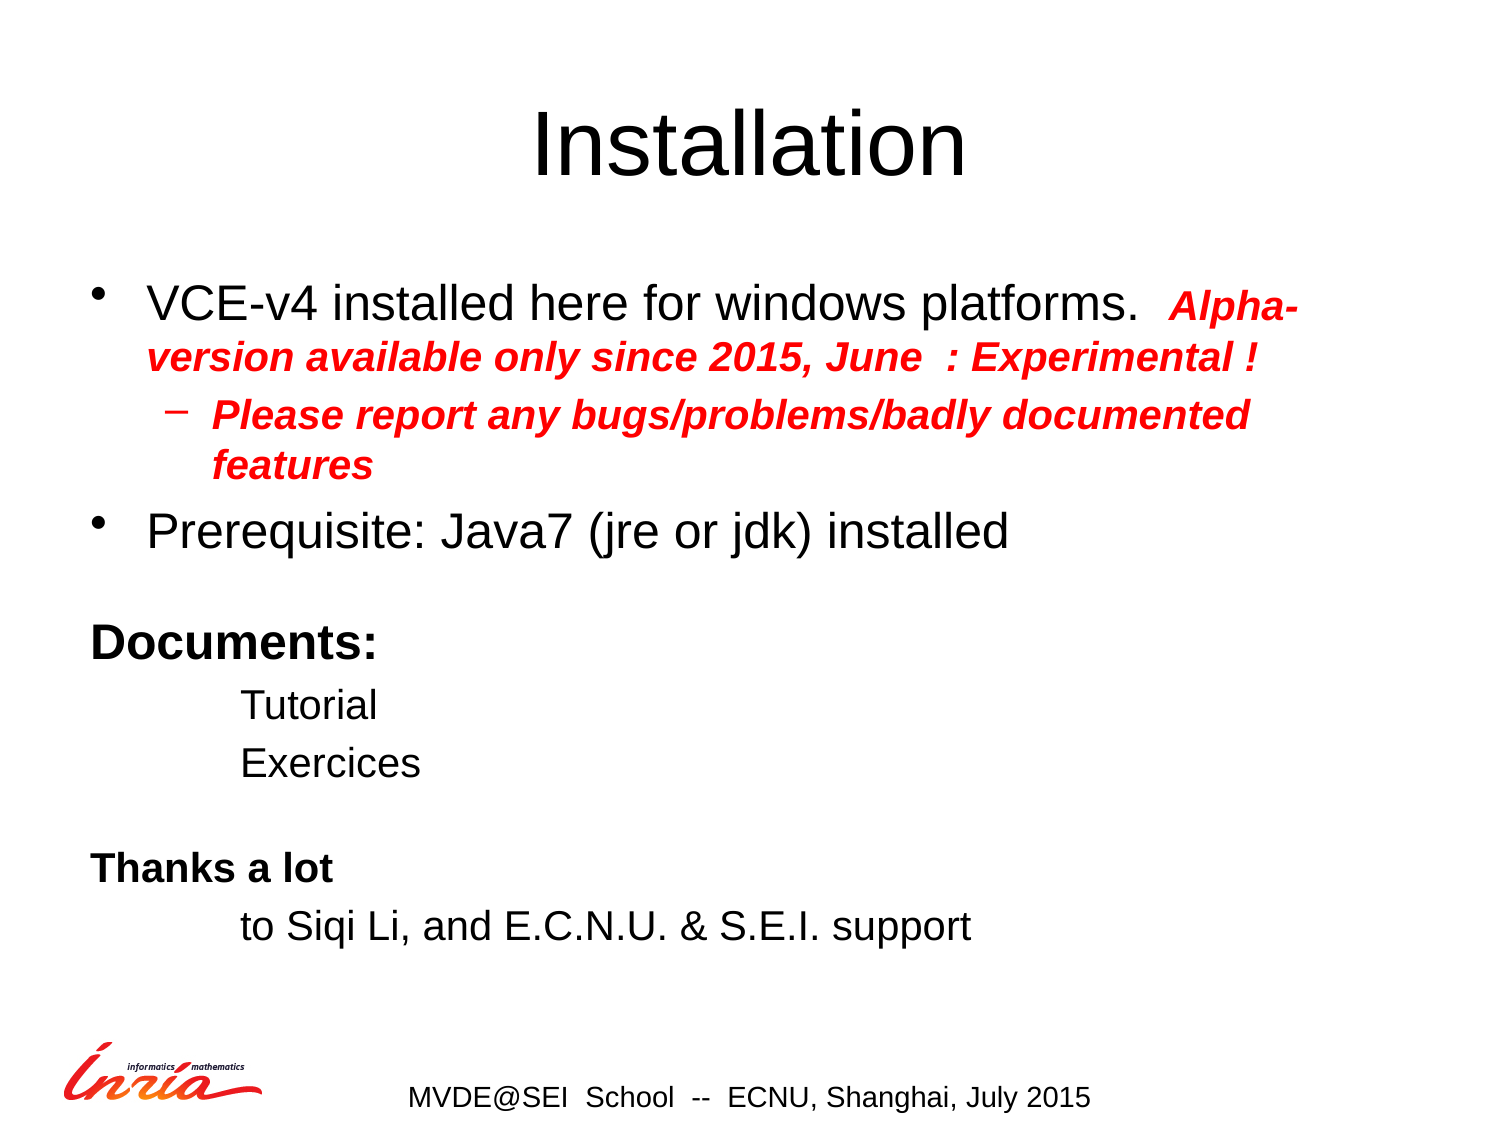

# Installation
VCE-v4 installed here for windows platforms.  Alpha-version available only since 2015, June  : Experimental !
Please report any bugs/problems/badly documented features
Prerequisite: Java7 (jre or jdk) installed

Documents:
	Tutorial
	Exercices

Thanks a lot
	to Siqi Li, and E.C.N.U. & S.E.I. support
MVDE@SEI  School  --  ECNU, Shanghai, July 2015